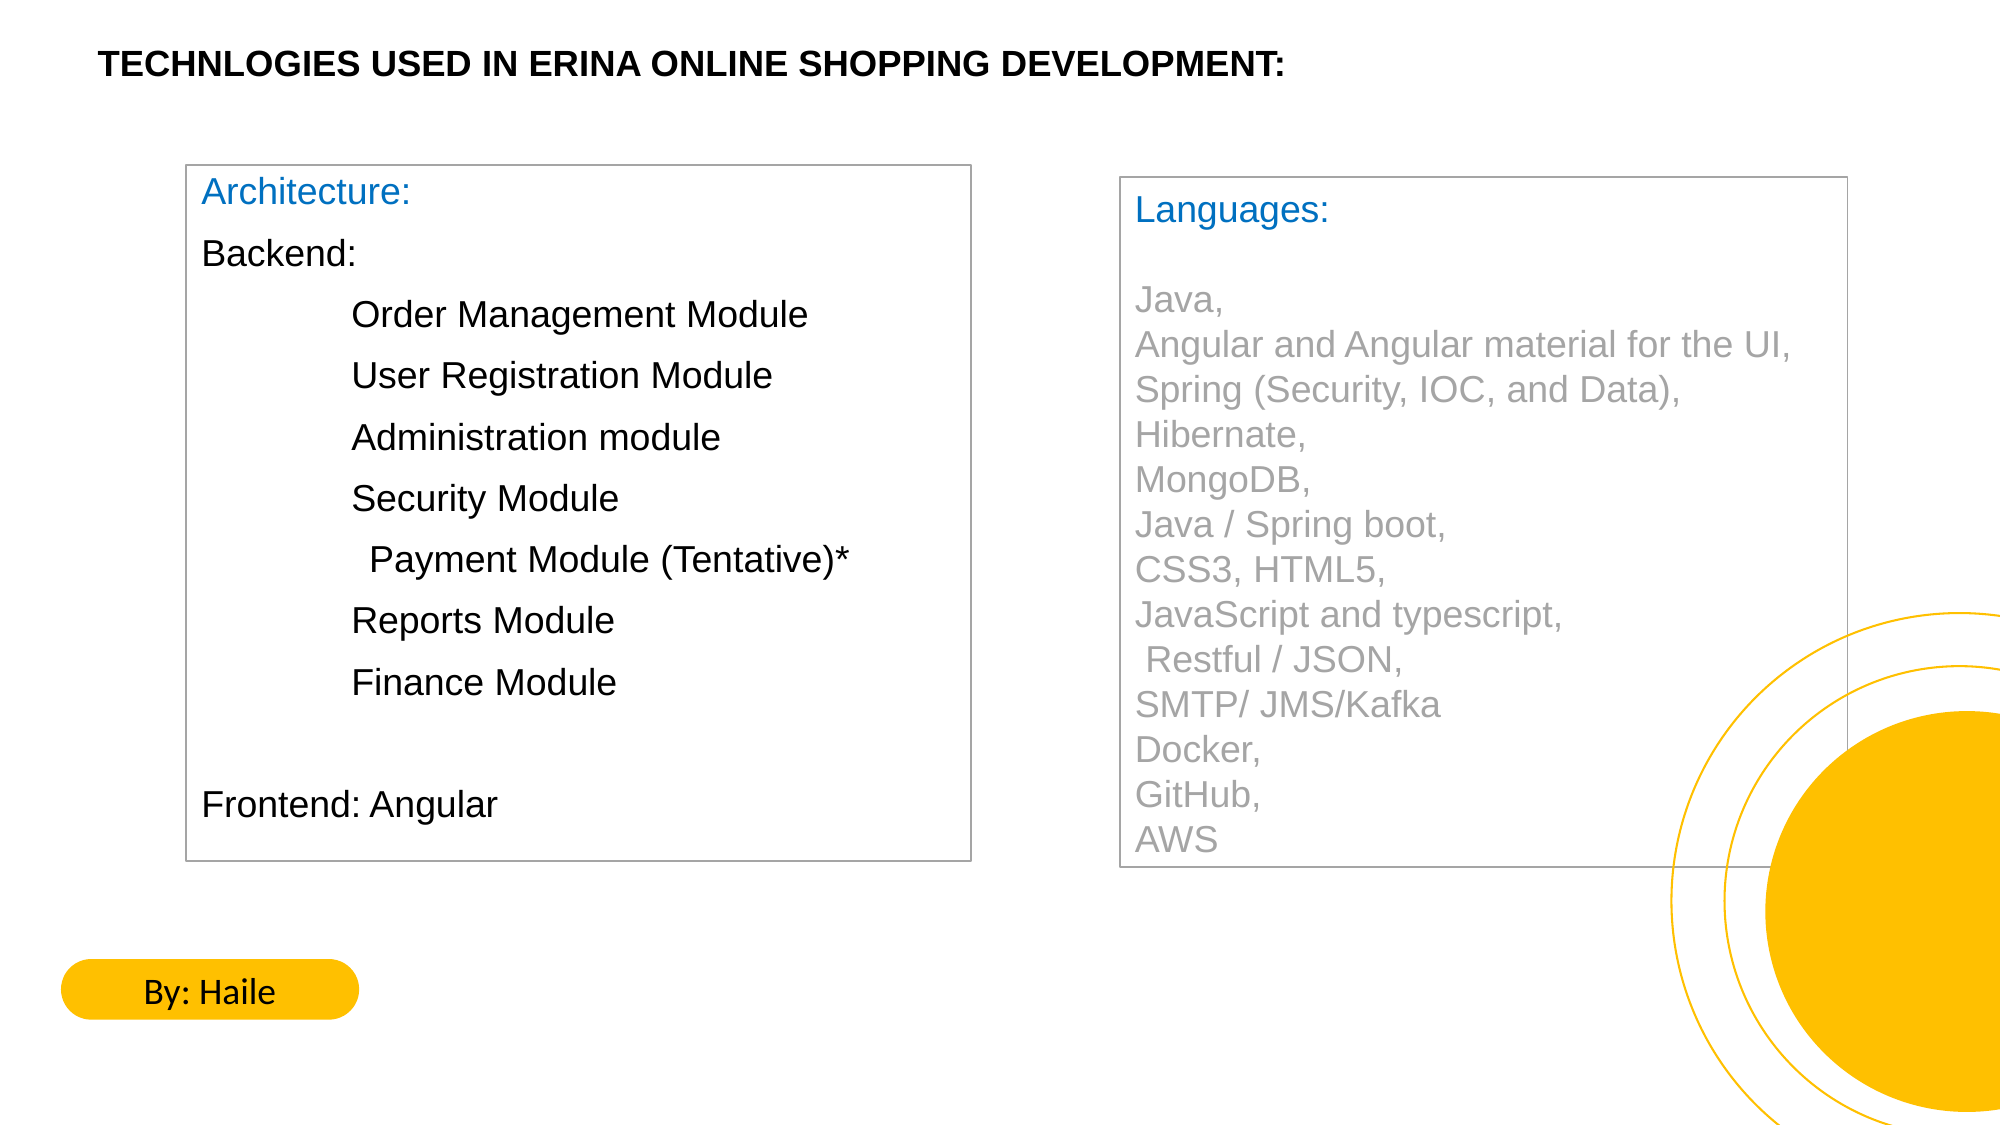

# TECHNLOGIES USED IN ERINA ONLINE SHOPPING DEVELOPMENT:
Architecture:
Backend:
	Order Management Module
	User Registration Module
	Administration module
	Security Module
                Payment Module (Tentative)*
	Reports Module
	Finance Module

Frontend: Angular
Languages:

Java,
Angular and Angular material for the UI,
Spring (Security, IOC, and Data),
Hibernate,
MongoDB,
Java / Spring boot,
CSS3, HTML5,
JavaScript and typescript,
 Restful / JSON,
SMTP/ JMS/Kafka
Docker,
GitHub,
AWS

By: Haile